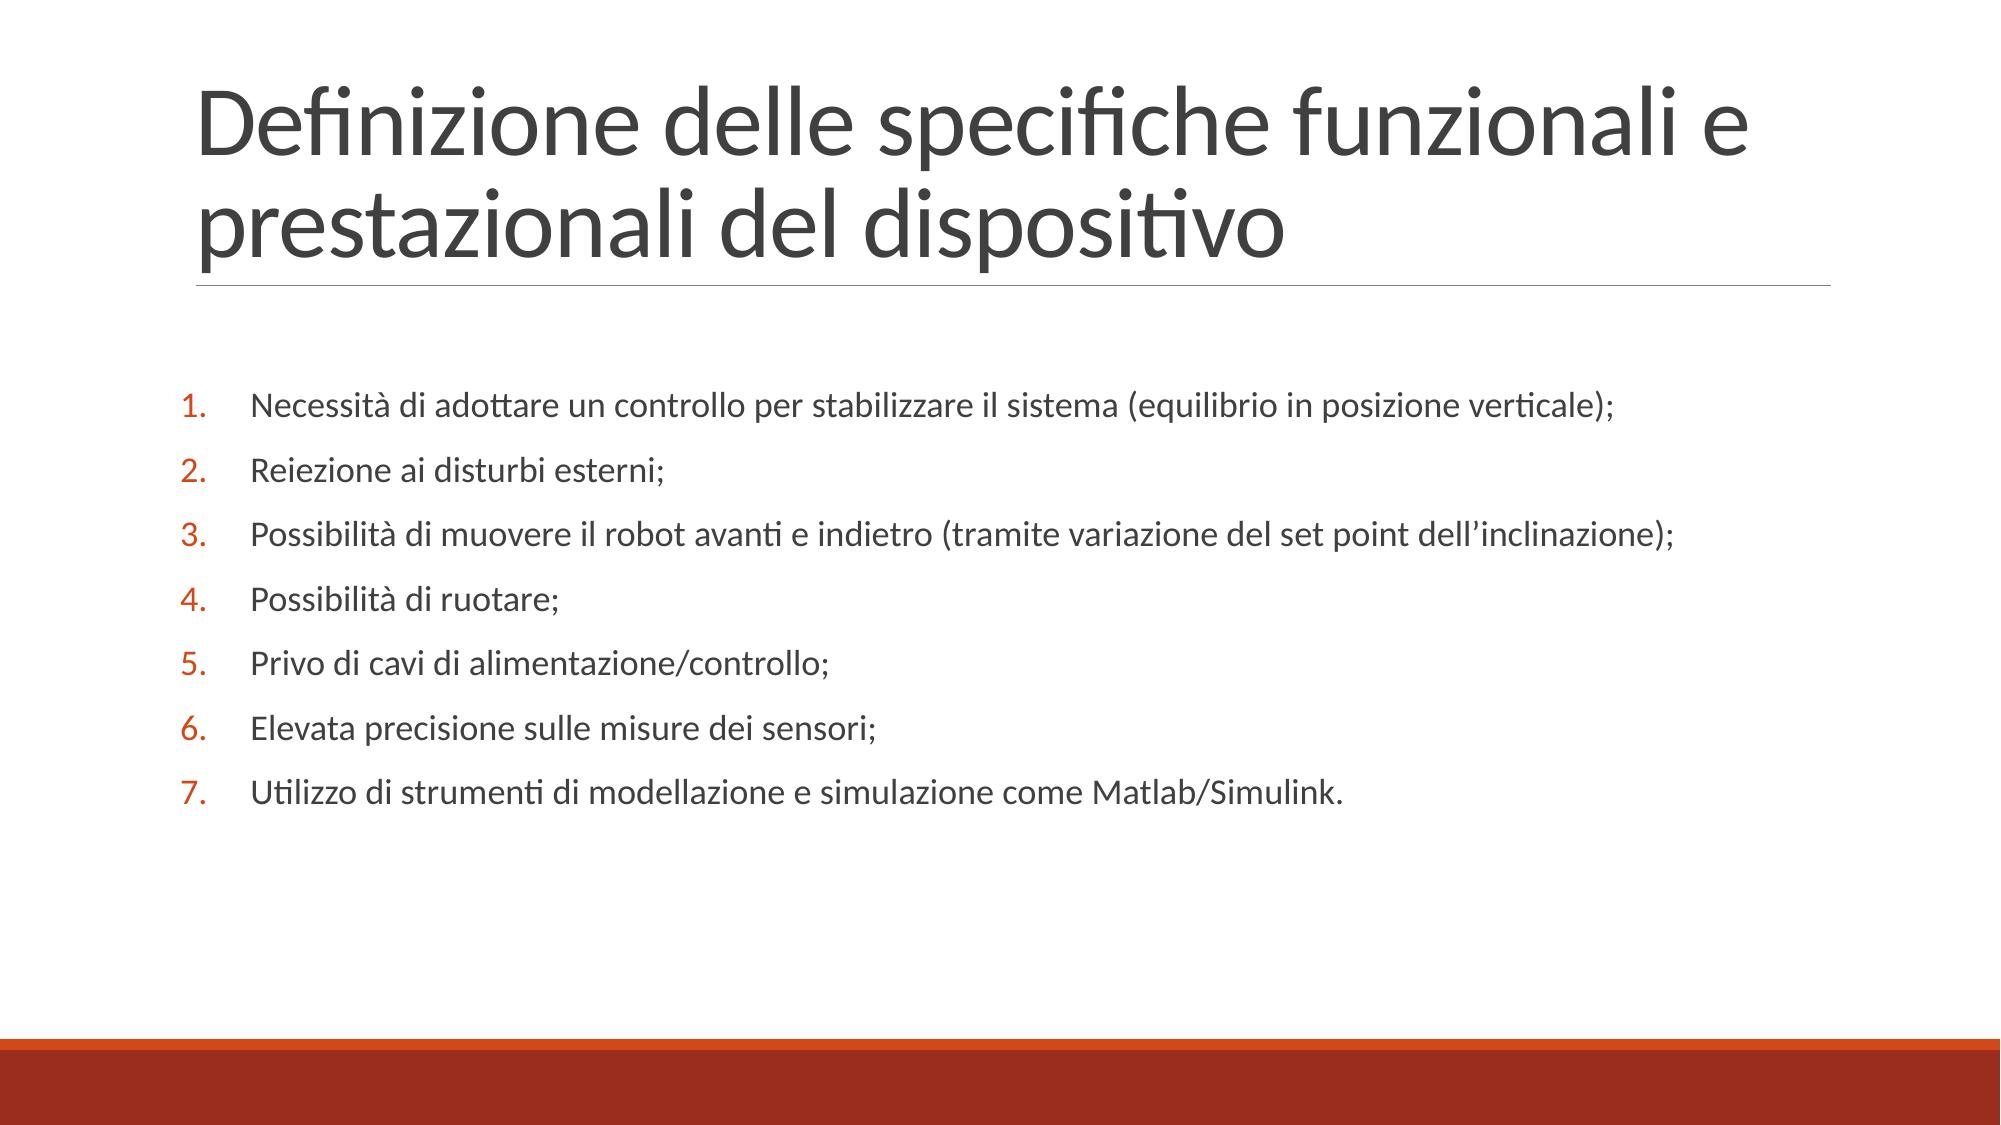

# Definizione delle specifiche funzionali e prestazionali del dispositivo
Necessità di adottare un controllo per stabilizzare il sistema (equilibrio in posizione verticale);
Reiezione ai disturbi esterni;
Possibilità di muovere il robot avanti e indietro (tramite variazione del set point dell’inclinazione);
Possibilità di ruotare;
Privo di cavi di alimentazione/controllo;
Elevata precisione sulle misure dei sensori;
Utilizzo di strumenti di modellazione e simulazione come Matlab/Simulink.